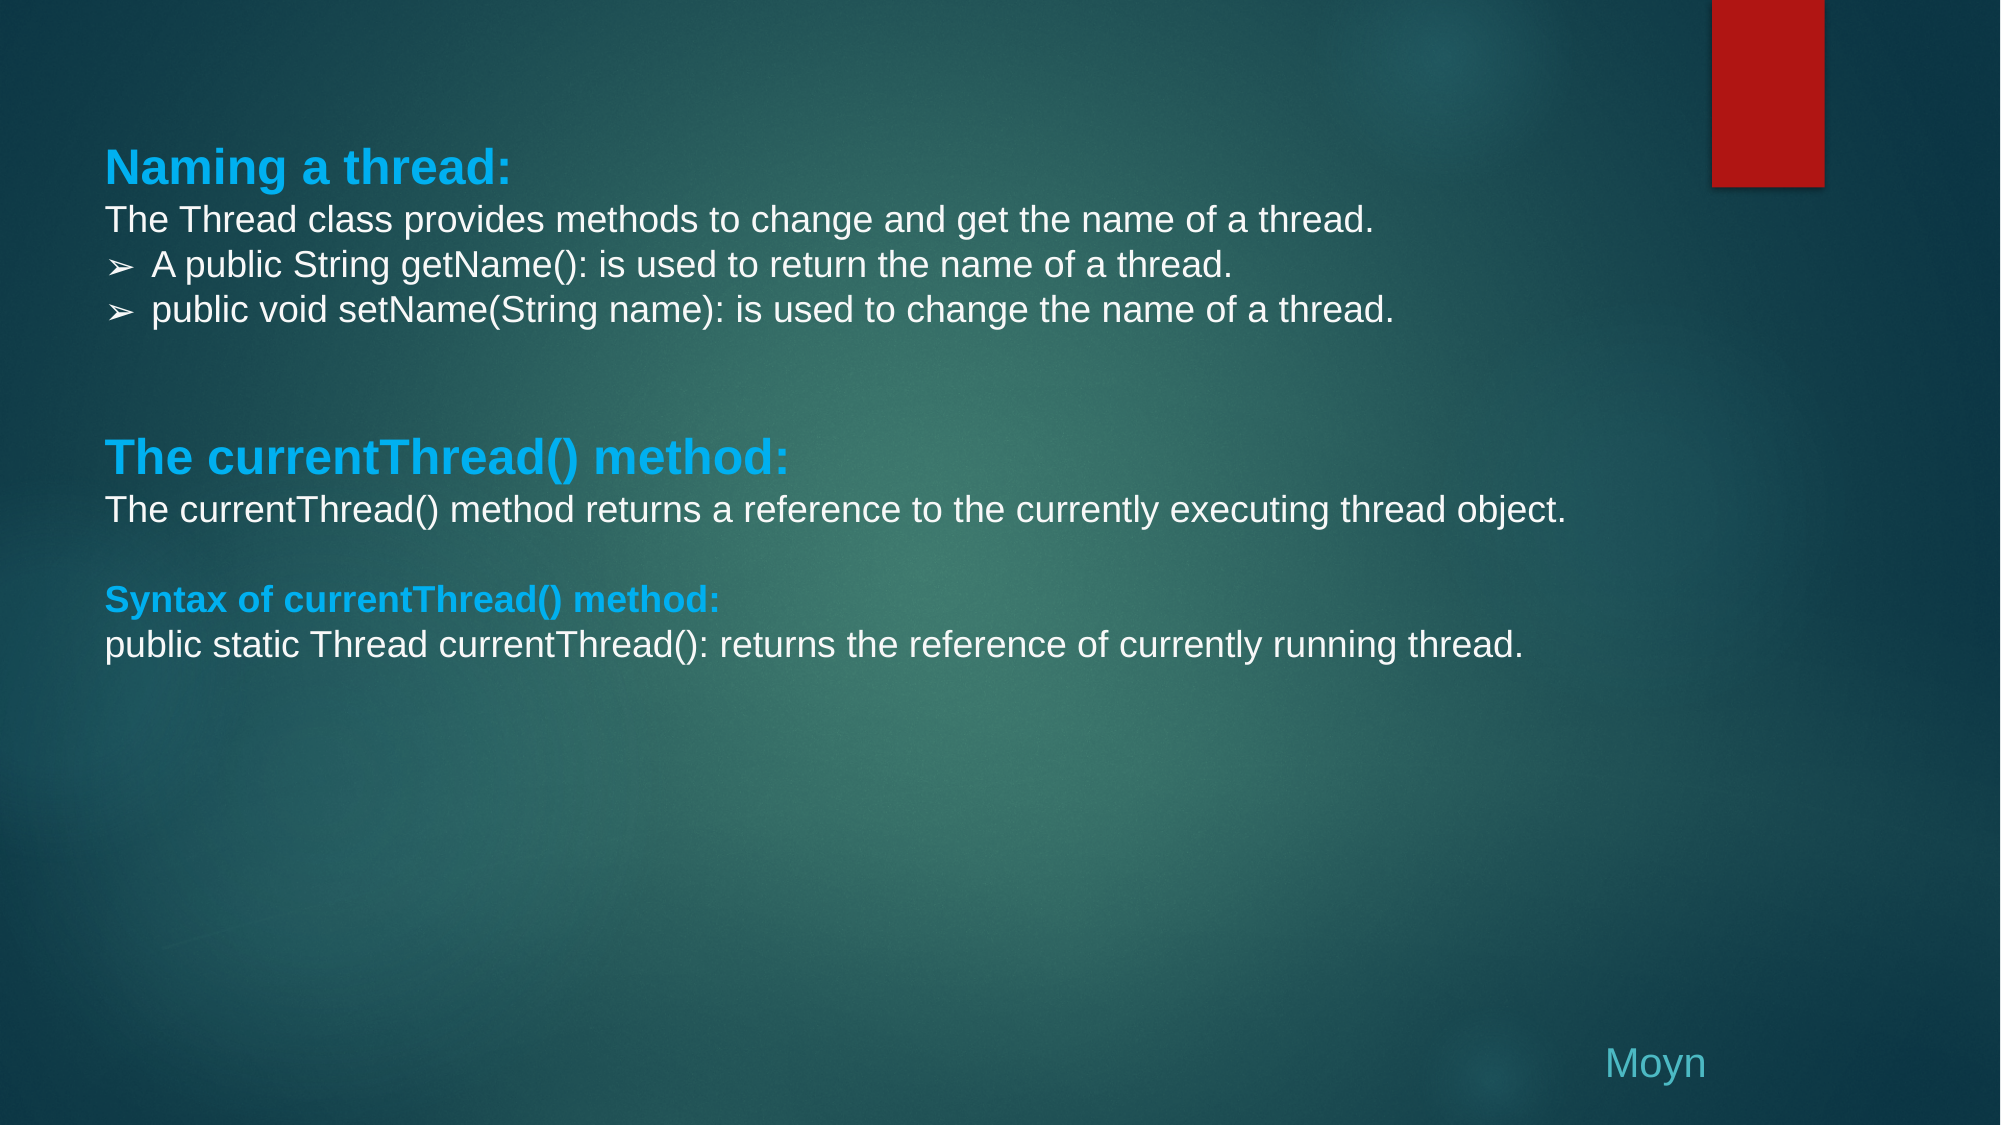

Naming a thread:
The Thread class provides methods to change and get the name of a thread.
A public String getName(): is used to return the name of a thread.
public void setName(String name): is used to change the name of a thread.
The currentThread() method:
The currentThread() method returns a reference to the currently executing thread object.

Syntax of currentThread() method:
public static Thread currentThread(): returns the reference of currently running thread.
Moyn